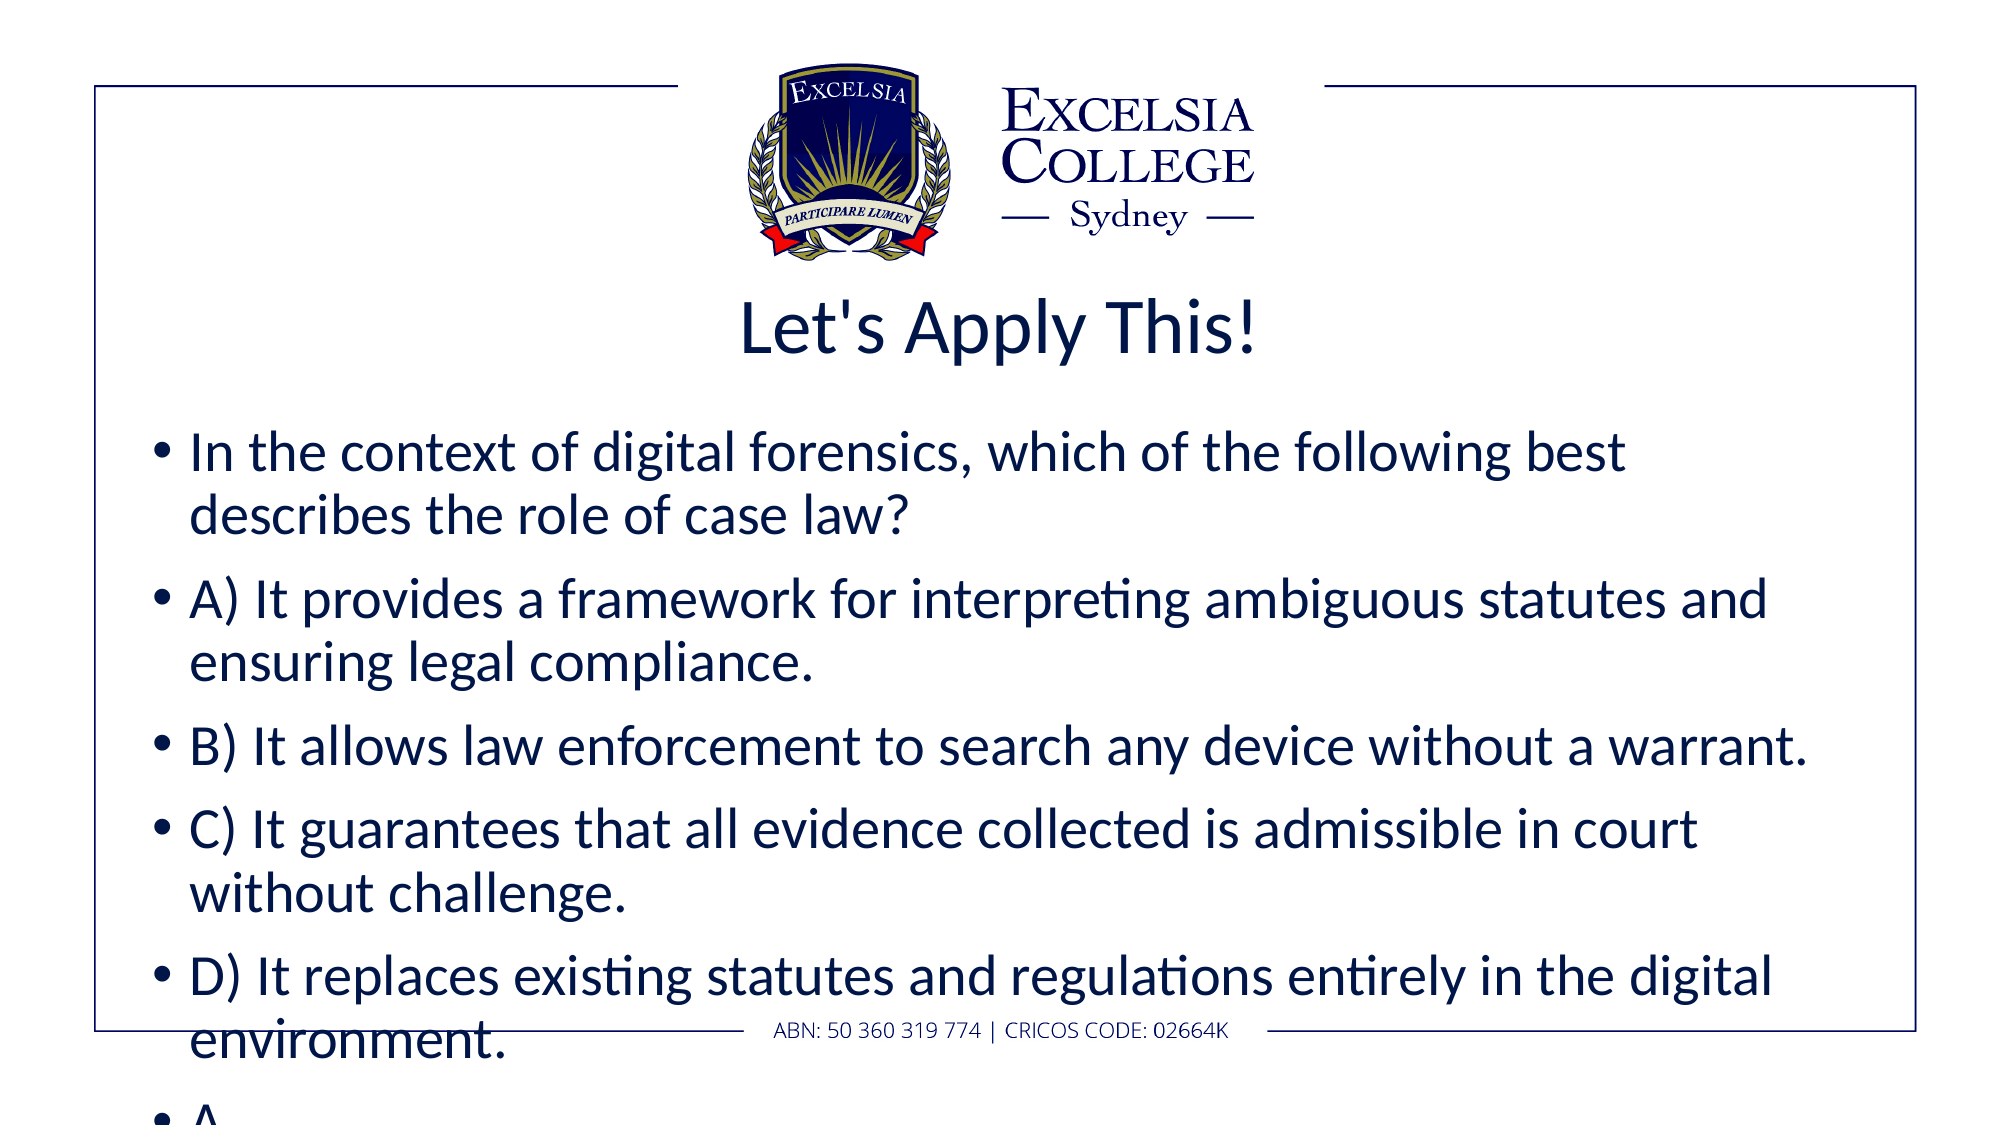

# Let's Apply This!
In the context of digital forensics, which of the following best describes the role of case law?
A) It provides a framework for interpreting ambiguous statutes and ensuring legal compliance.
B) It allows law enforcement to search any device without a warrant.
C) It guarantees that all evidence collected is admissible in court without challenge.
D) It replaces existing statutes and regulations entirely in the digital environment.
A